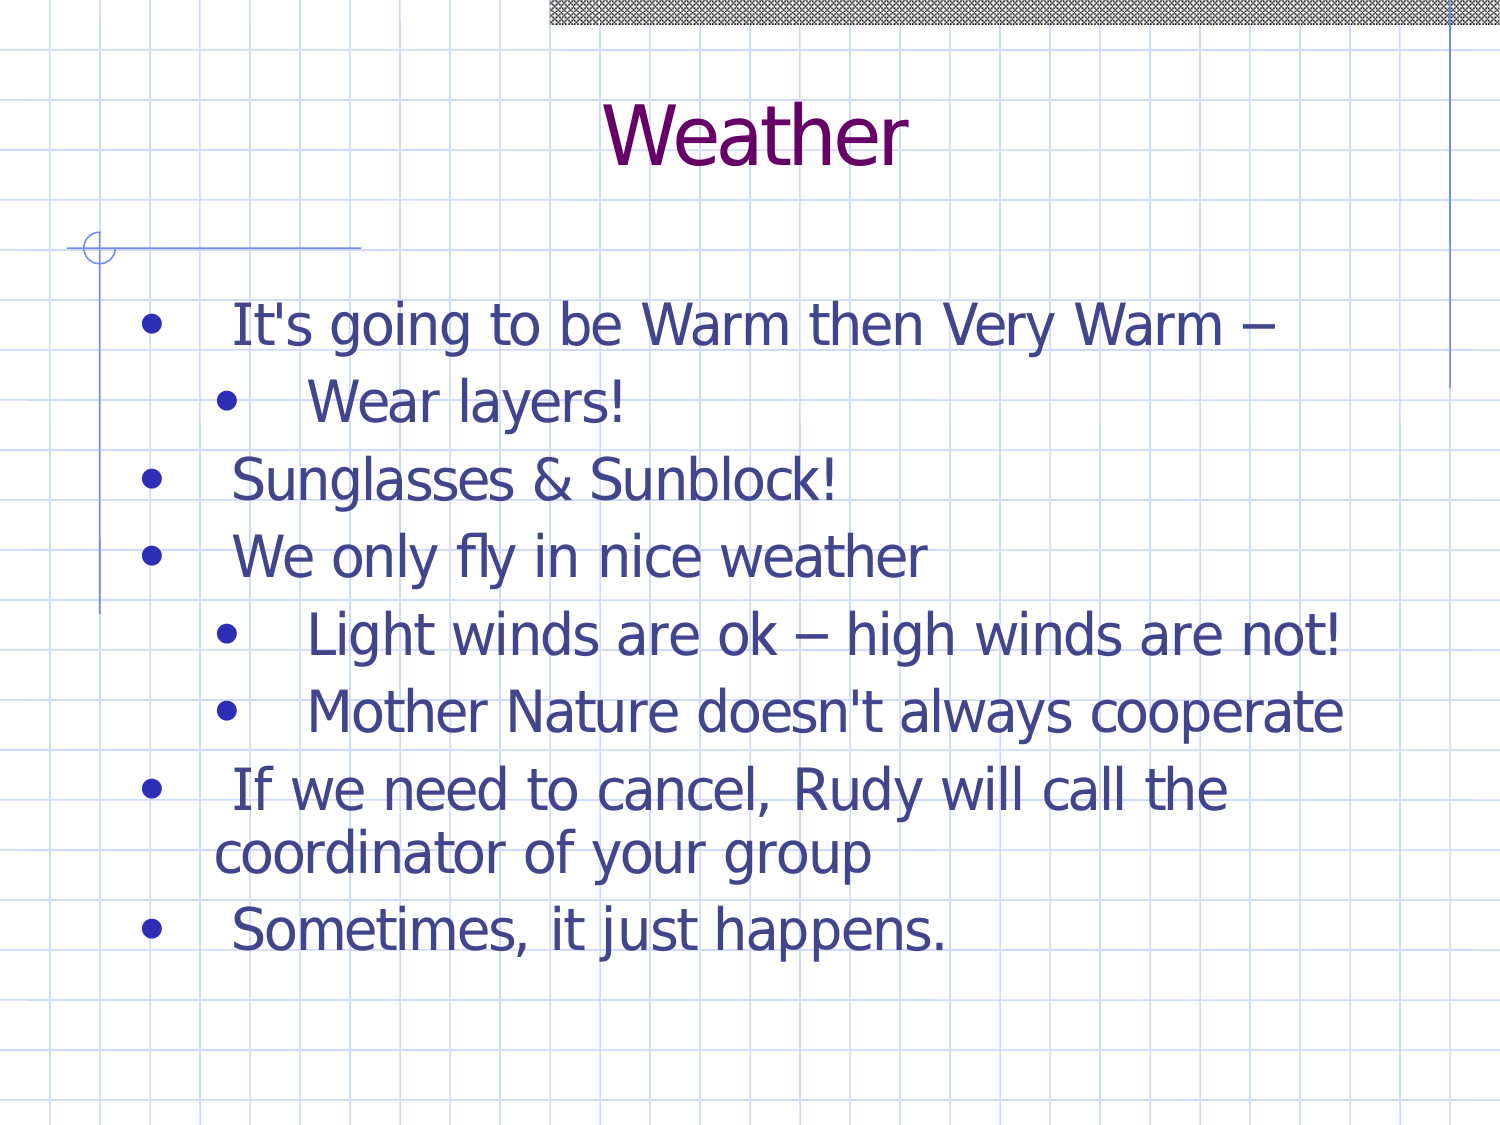

Weather
 It's going to be Warm then Very Warm –
 Wear layers!
 Sunglasses & Sunblock!
 We only fly in nice weather
 Light winds are ok – high winds are not!
 Mother Nature doesn't always cooperate
 If we need to cancel, Rudy will call the coordinator of your group
 Sometimes, it just happens.